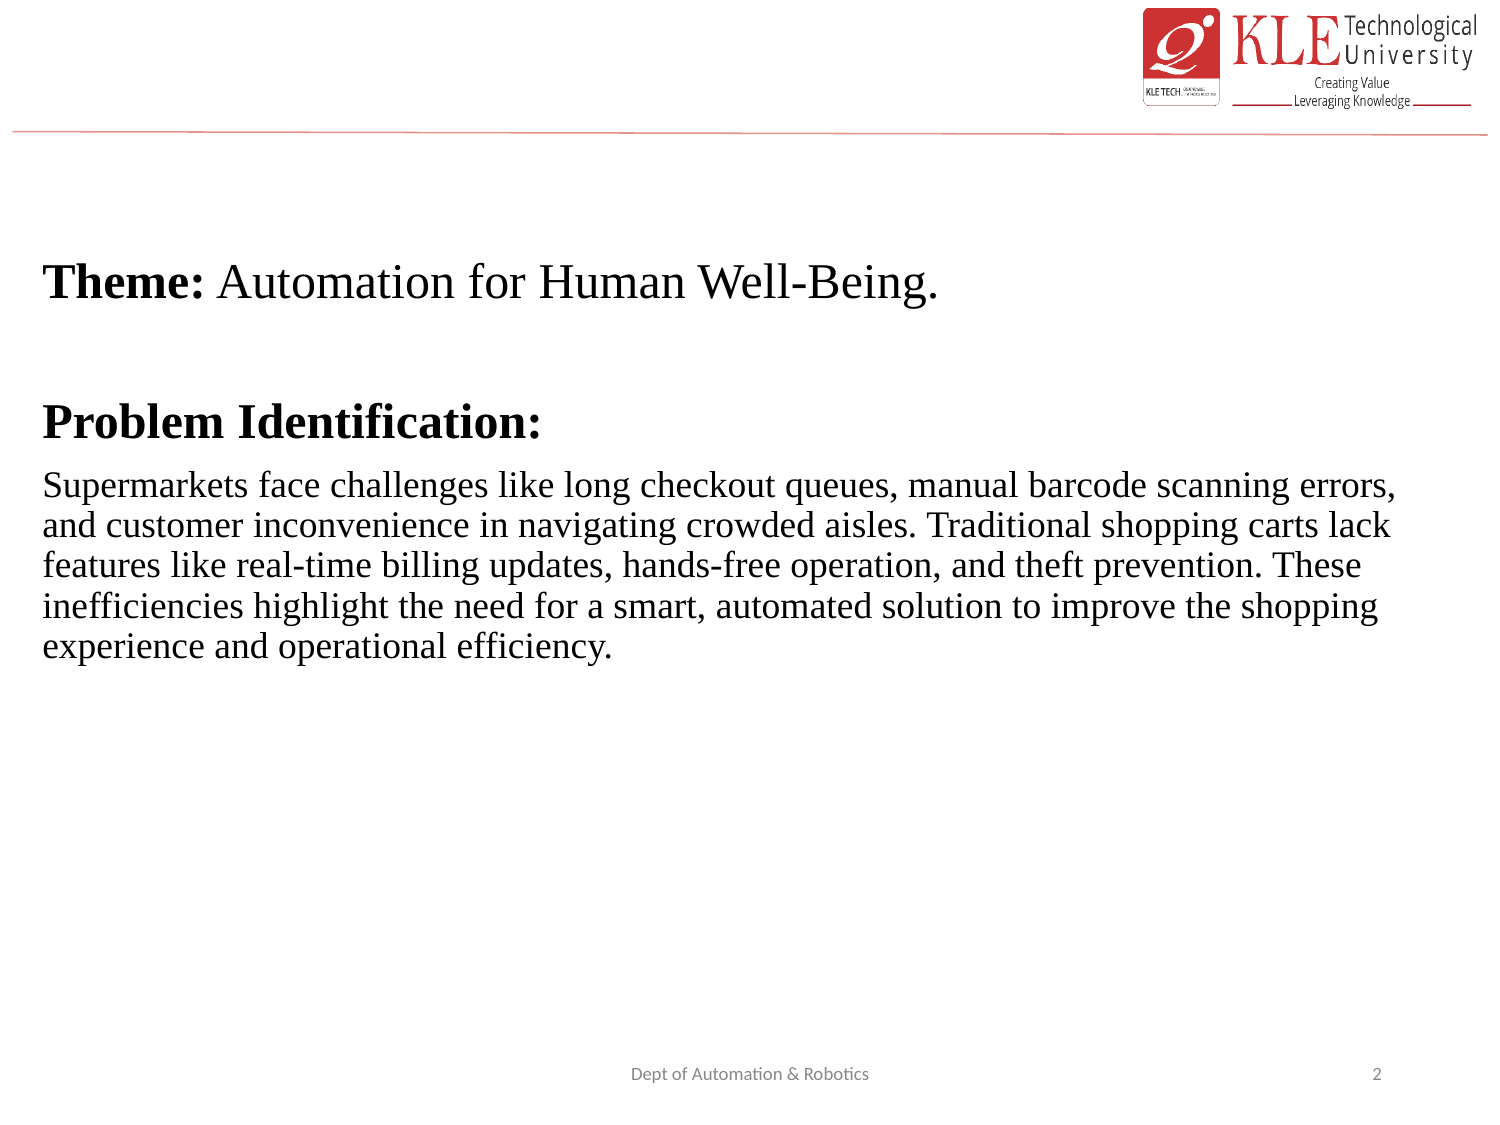

Theme: Automation for Human Well-Being.

Problem Identification:
Supermarkets face challenges like long checkout queues, manual barcode scanning errors, and customer inconvenience in navigating crowded aisles. Traditional shopping carts lack features like real-time billing updates, hands-free operation, and theft prevention. These inefficiencies highlight the need for a smart, automated solution to improve the shopping experience and operational efficiency.
Dept of Automation & Robotics
2